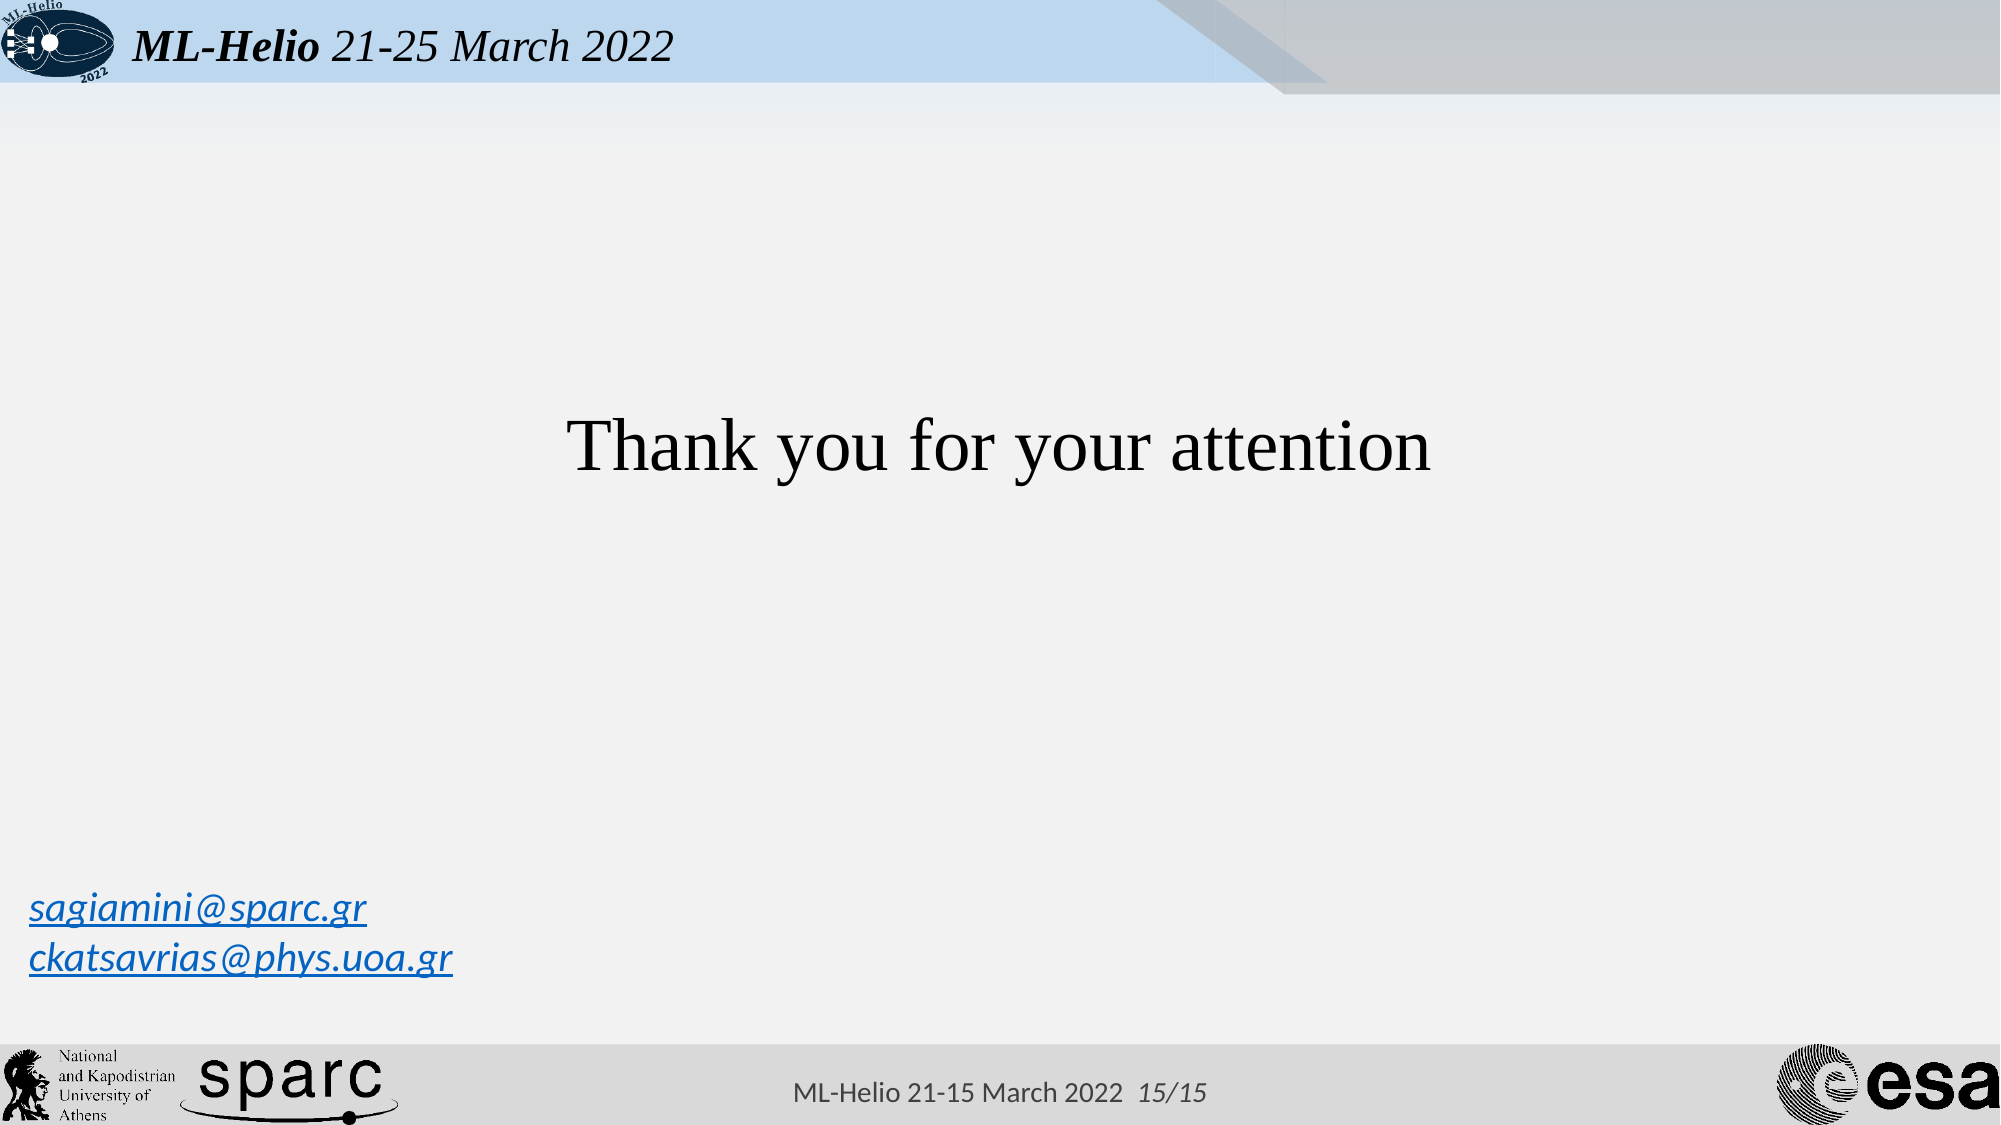

ML-Helio 21-25 March 2022
Thank you for your attention
sagiamini@sparc.gr
ckatsavrias@phys.uoa.gr